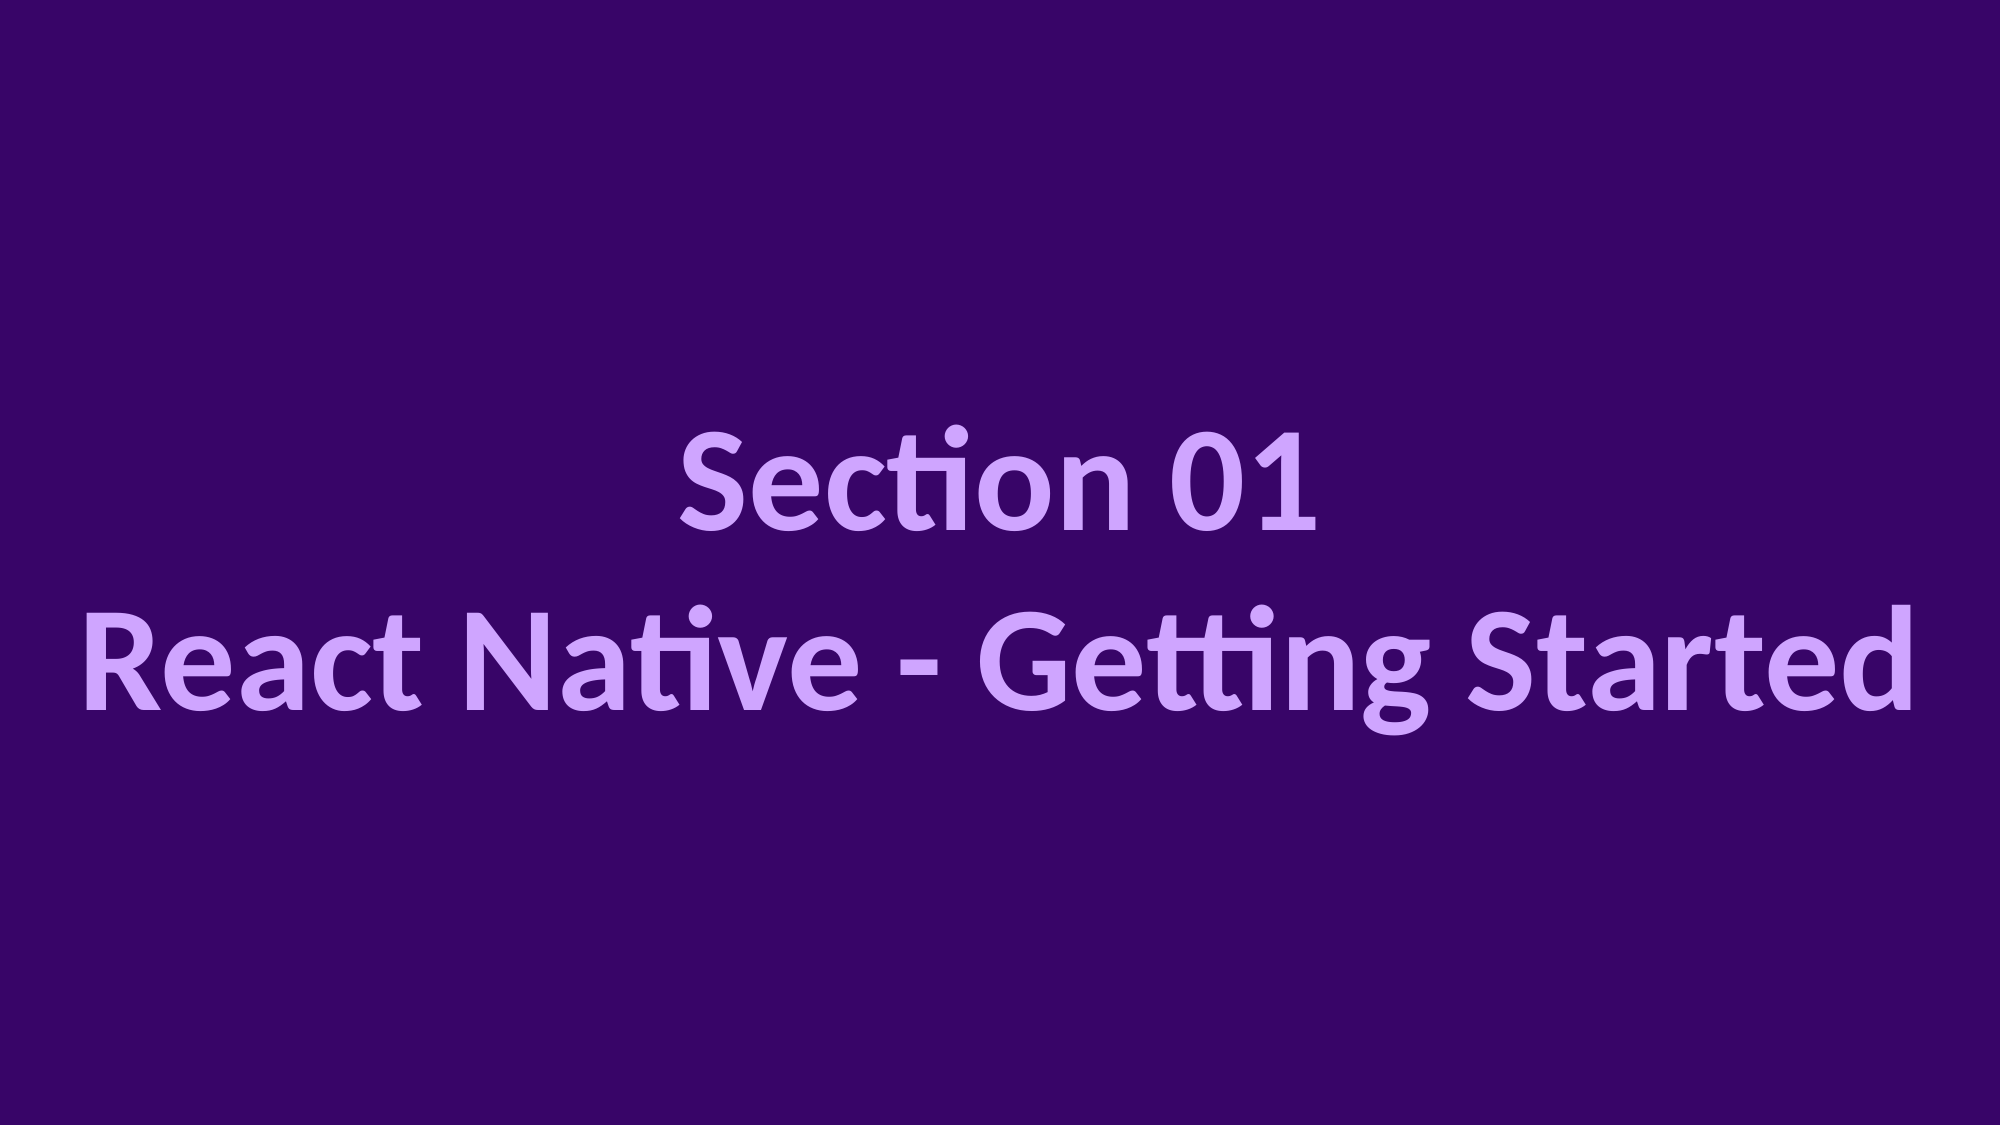

Section 01
React Native - Getting Started